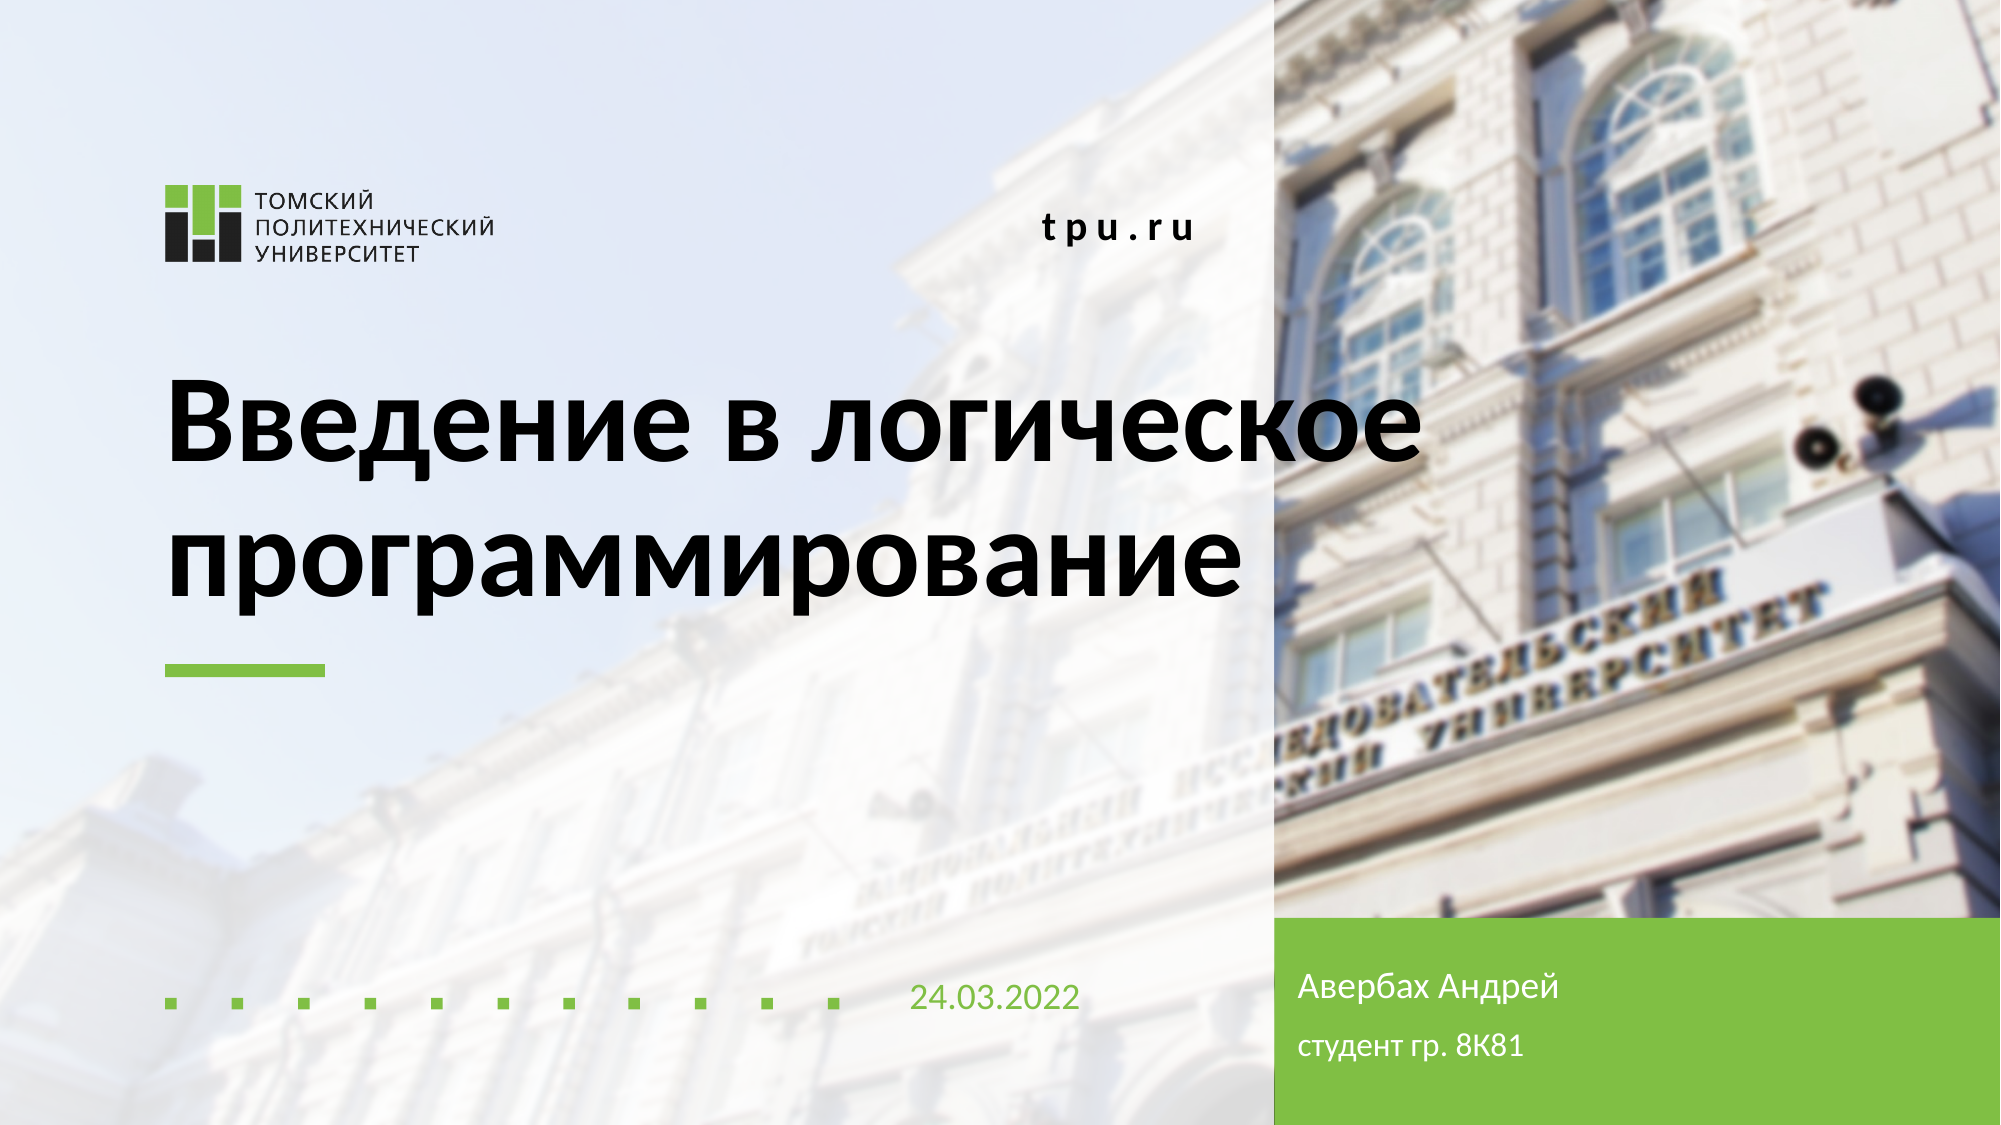

# Введение в логическое программирование

Авербах Андрей
24.03.2022
студент гр. 8К81